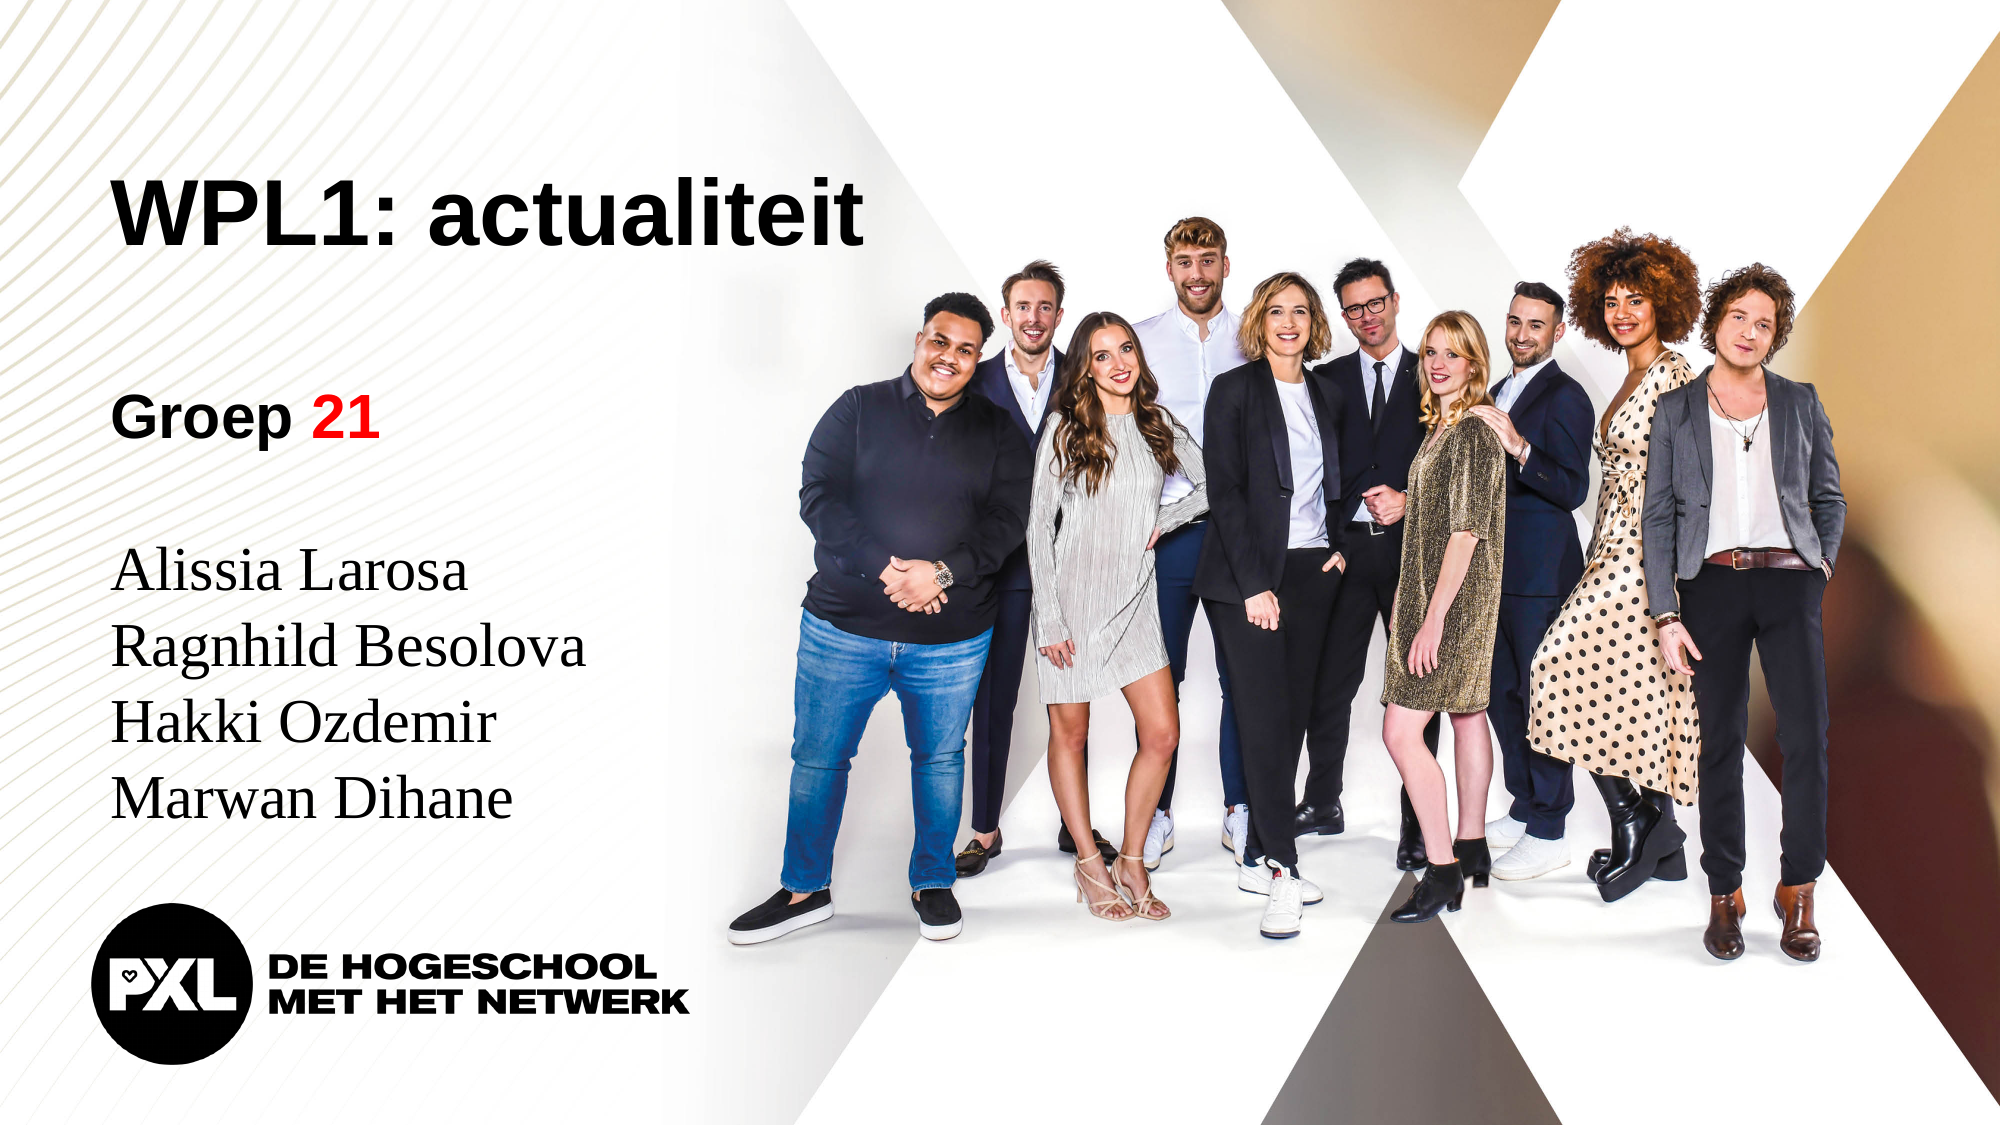

# WPL1: actualiteit
Groep 21

Alissia Larosa
Ragnhild Besolova
Hakki Ozdemir
Marwan Dihane